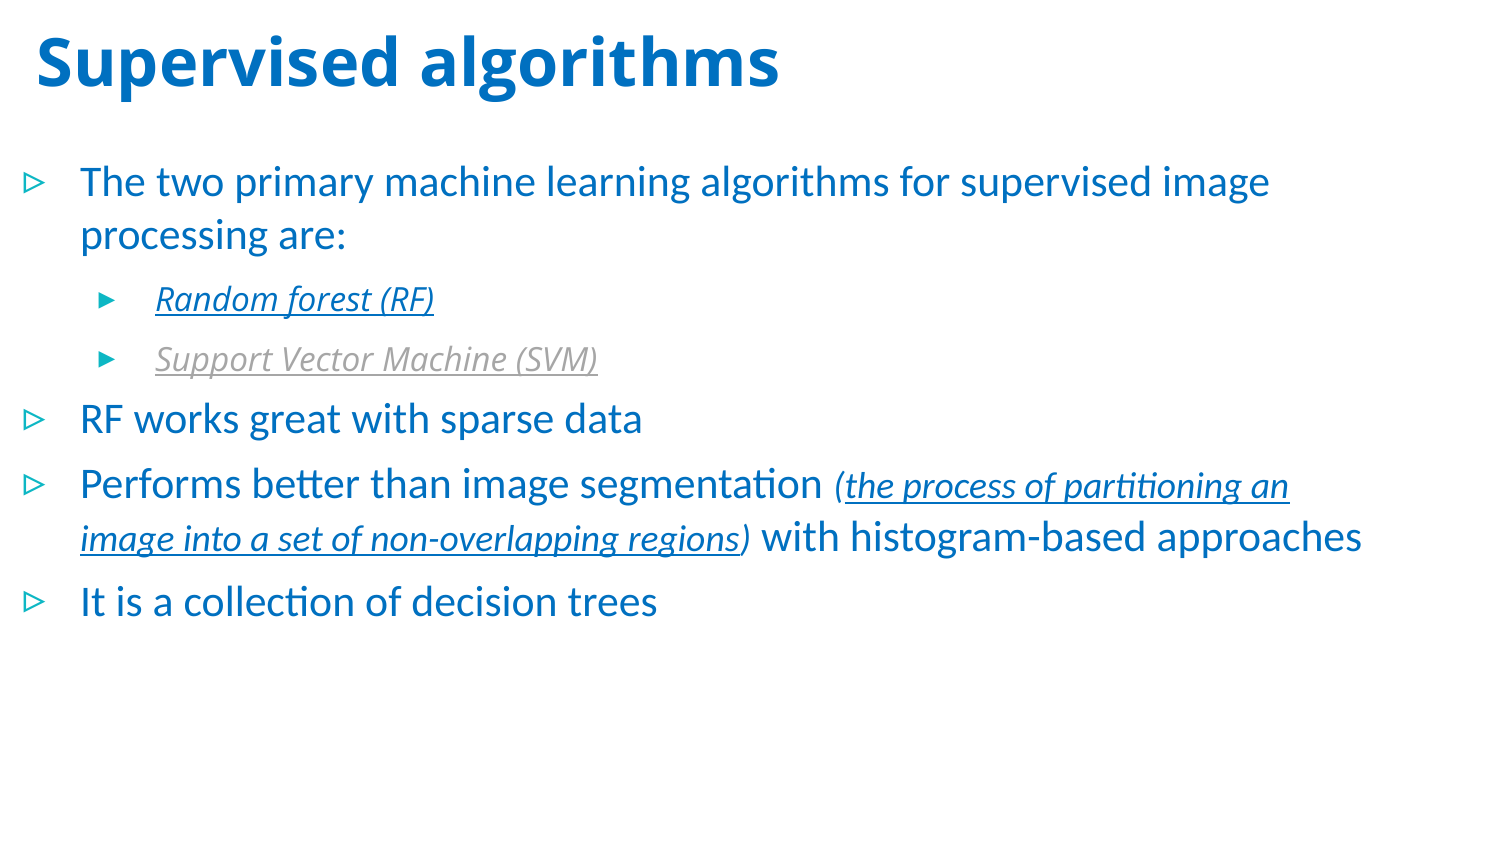

Supervised algorithms
The two primary machine learning algorithms for supervised image processing are:
Random forest (RF)
Support Vector Machine (SVM)
RF works great with sparse data
Performs better than image segmentation (the process of partitioning an image into a set of non-overlapping regions) with histogram-based approaches
It is a collection of decision trees